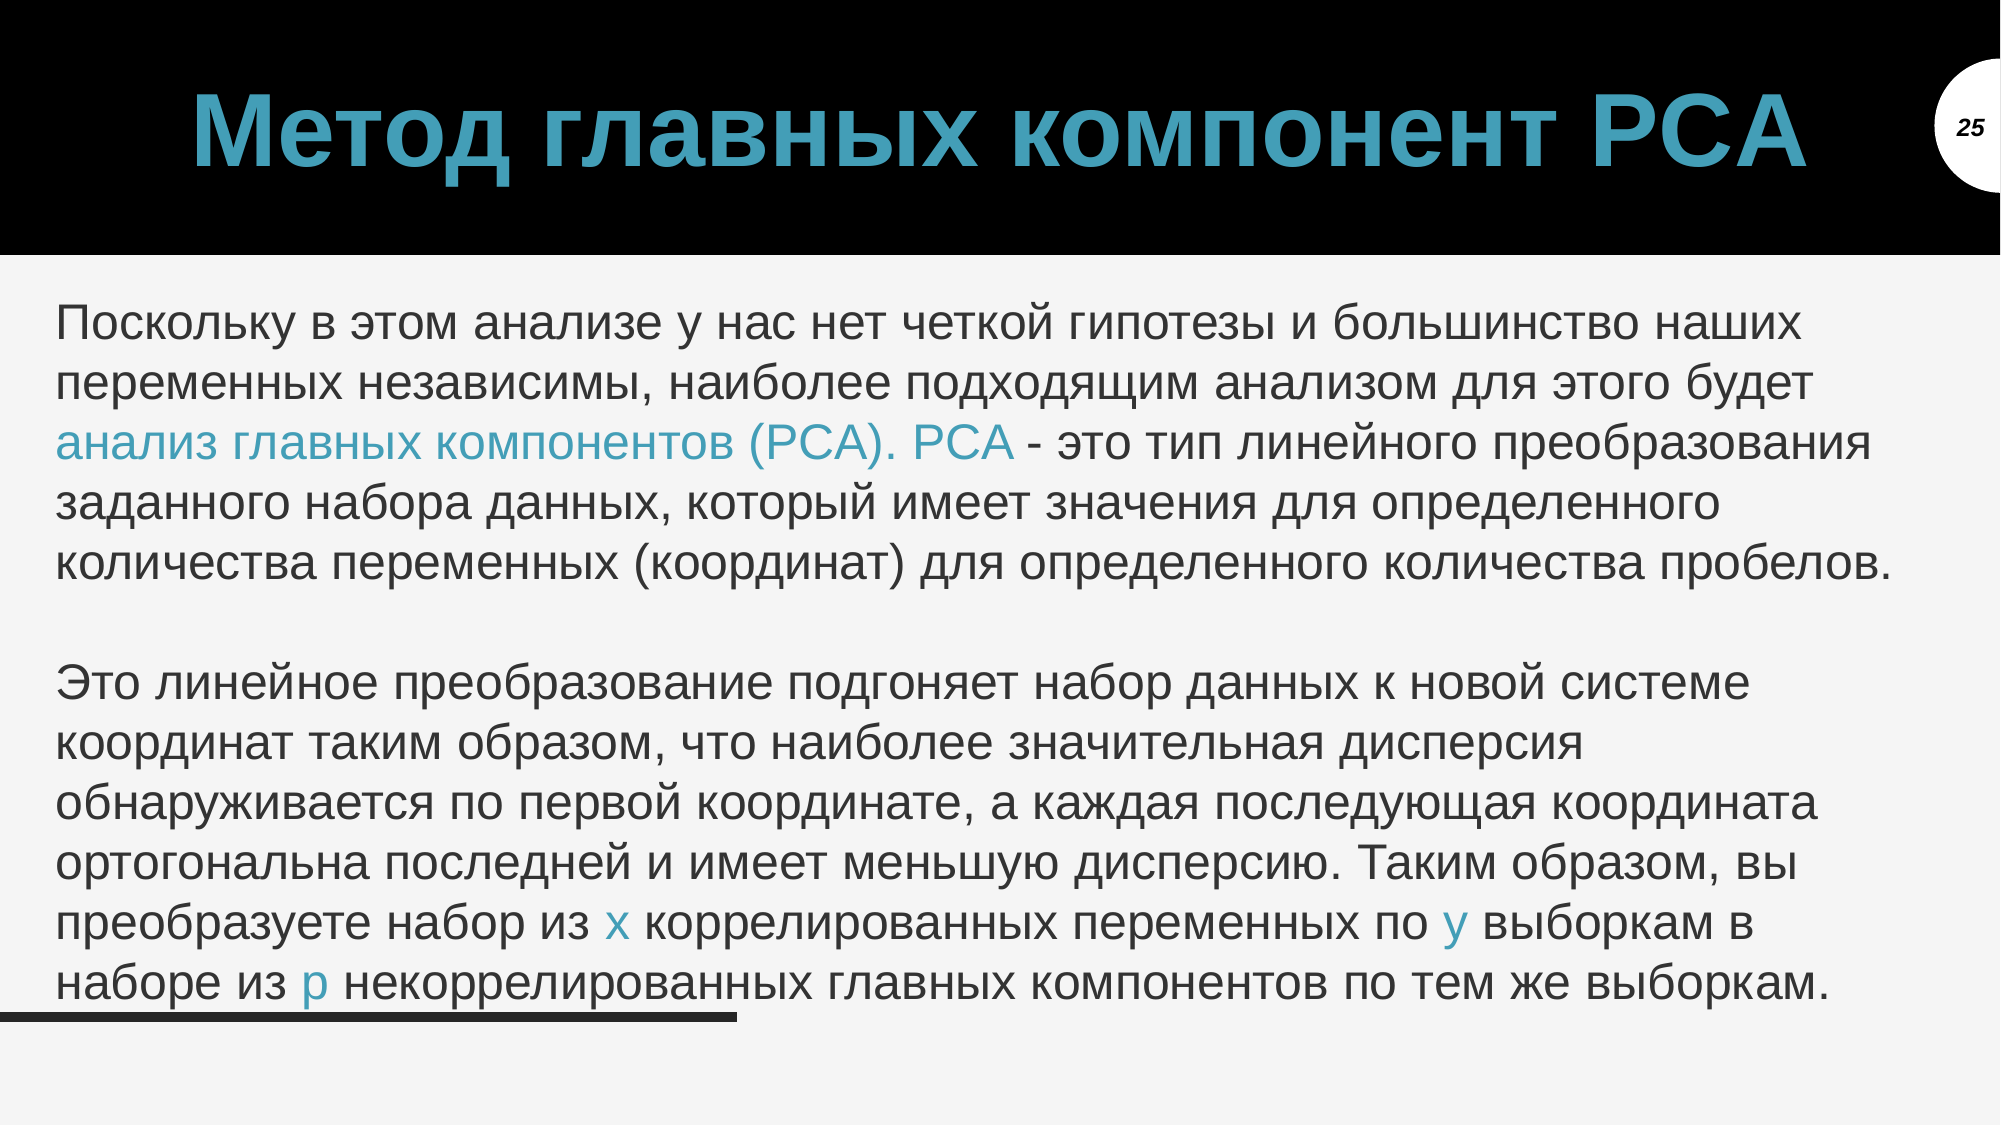

# Метод главных компонент PCA
25
Поскольку в этом анализе у нас нет четкой гипотезы и большинство наших переменных независимы, наиболее подходящим анализом для этого будет анализ главных компонентов (PCA). PCA - это тип линейного преобразования заданного набора данных, который имеет значения для определенного количества переменных (координат) для определенного количества пробелов.

Это линейное преобразование подгоняет набор данных к новой системе координат таким образом, что наиболее значительная дисперсия обнаруживается по первой координате, а каждая последующая координата ортогональна последней и имеет меньшую дисперсию. Таким образом, вы преобразуете набор из x коррелированных переменных по y выборкам в наборе из p некоррелированных главных компонентов по тем же выборкам.